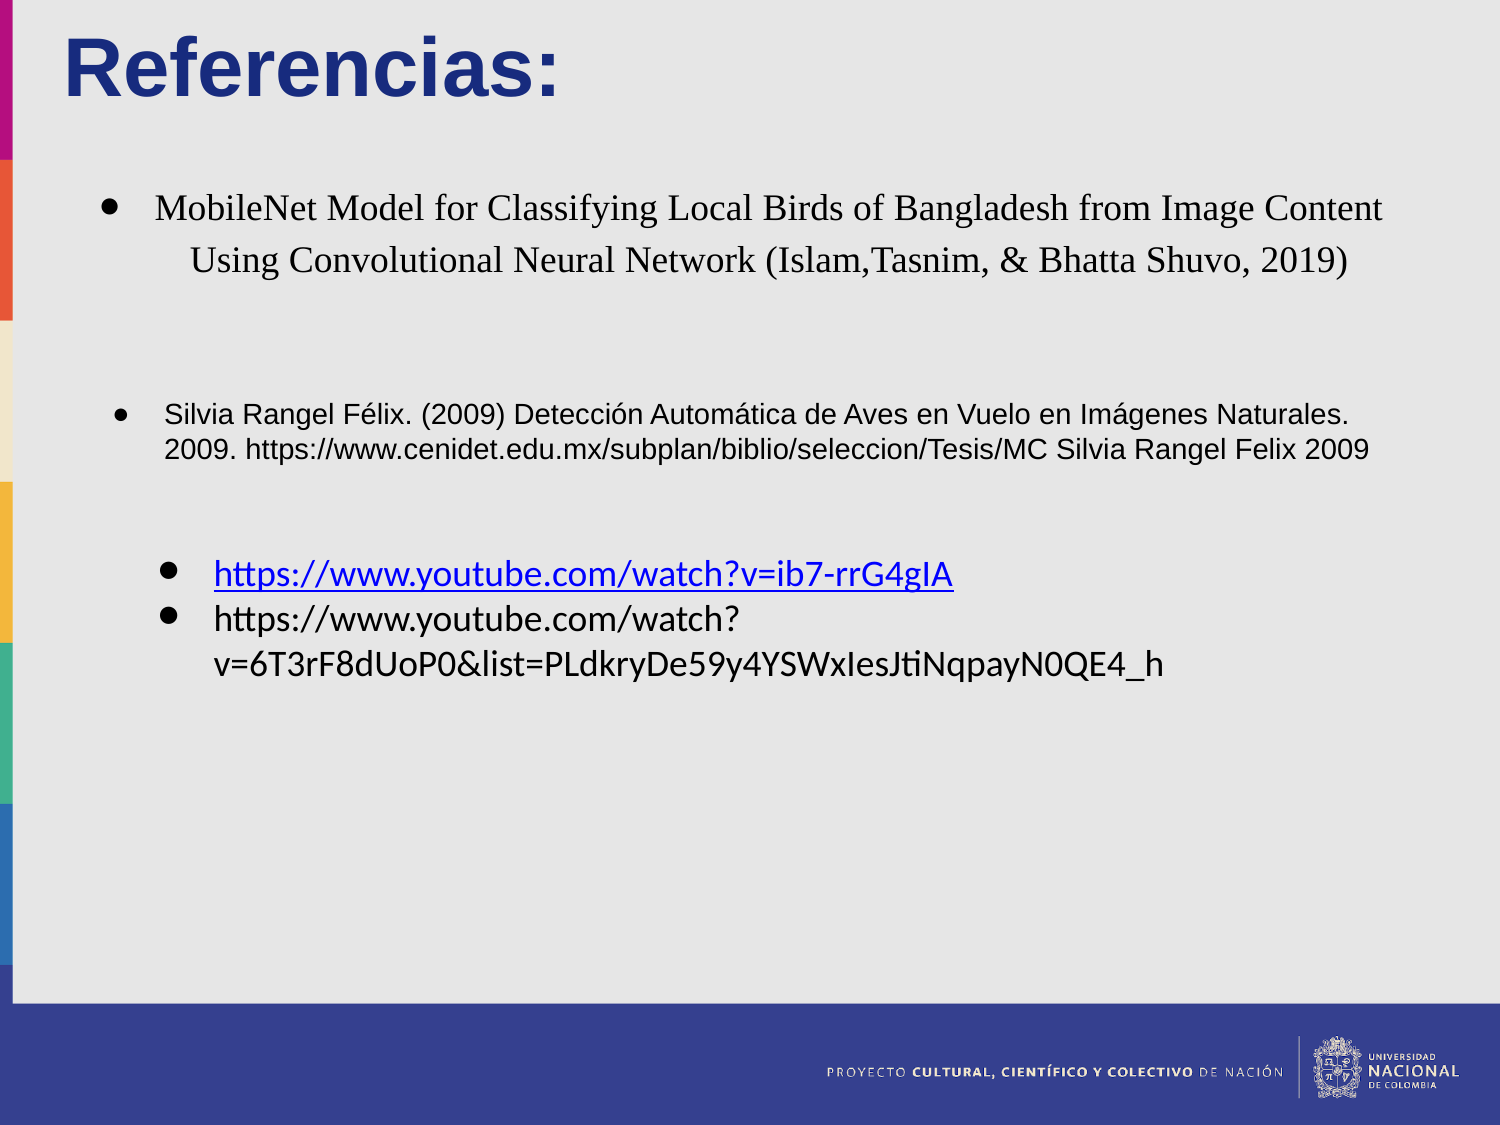

Referencias:
MobileNet Model for Classifying Local Birds of Bangladesh from Image Content Using Convolutional Neural Network (Islam,Tasnim, & Bhatta Shuvo, 2019)
Silvia Rangel Félix. (2009) Detección Automática de Aves en Vuelo en Imágenes Naturales. 2009. https://www.cenidet.edu.mx/subplan/biblio/seleccion/Tesis/MC Silvia Rangel Felix 2009
https://www.youtube.com/watch?v=ib7-rrG4gIA
https://www.youtube.com/watch?v=6T3rF8dUoP0&list=PLdkryDe59y4YSWxIesJtiNqpayN0QE4_h